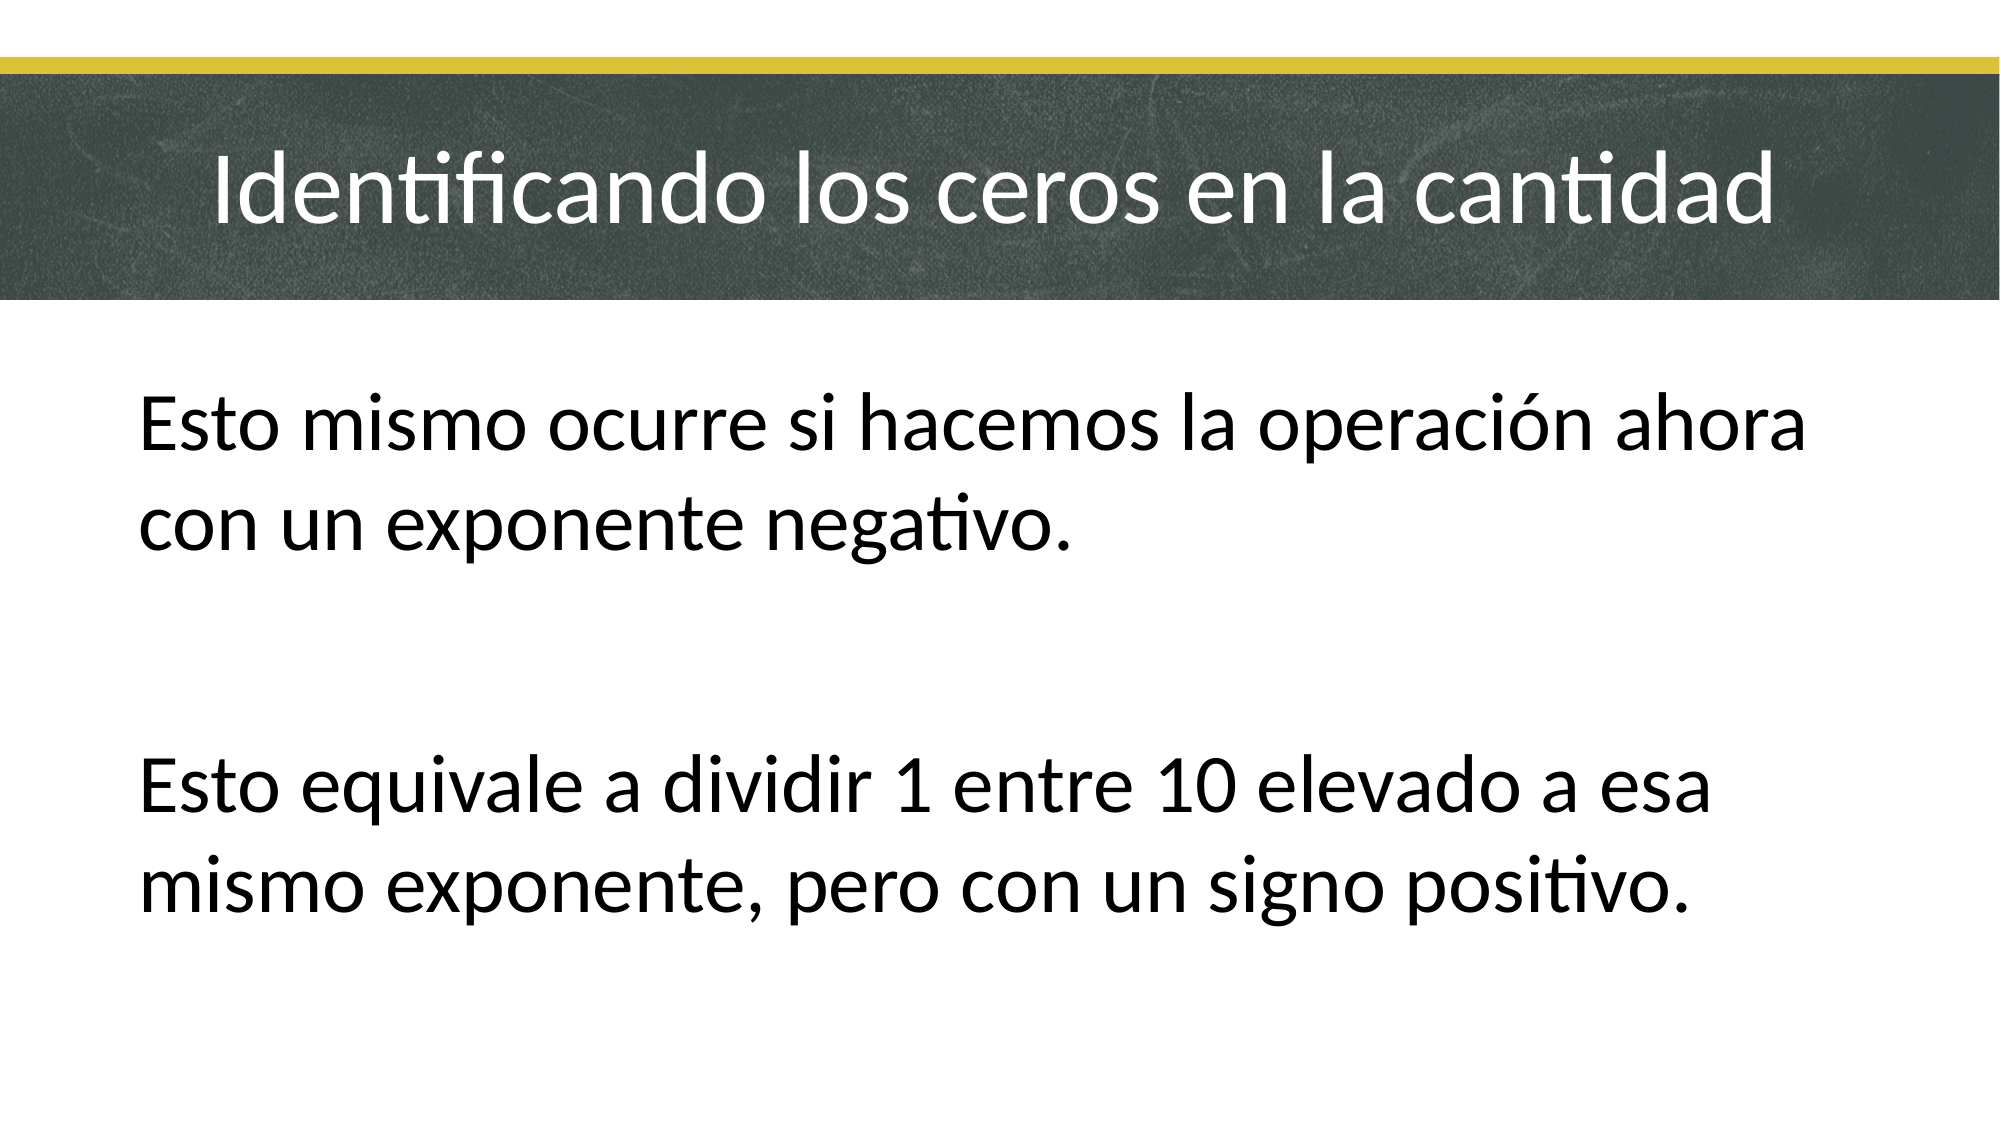

Identificando los ceros en la cantidad
Esto mismo ocurre si hacemos la operación ahora con un exponente negativo.

Esto equivale a dividir 1 entre 10 elevado a esa mismo exponente, pero con un signo positivo.